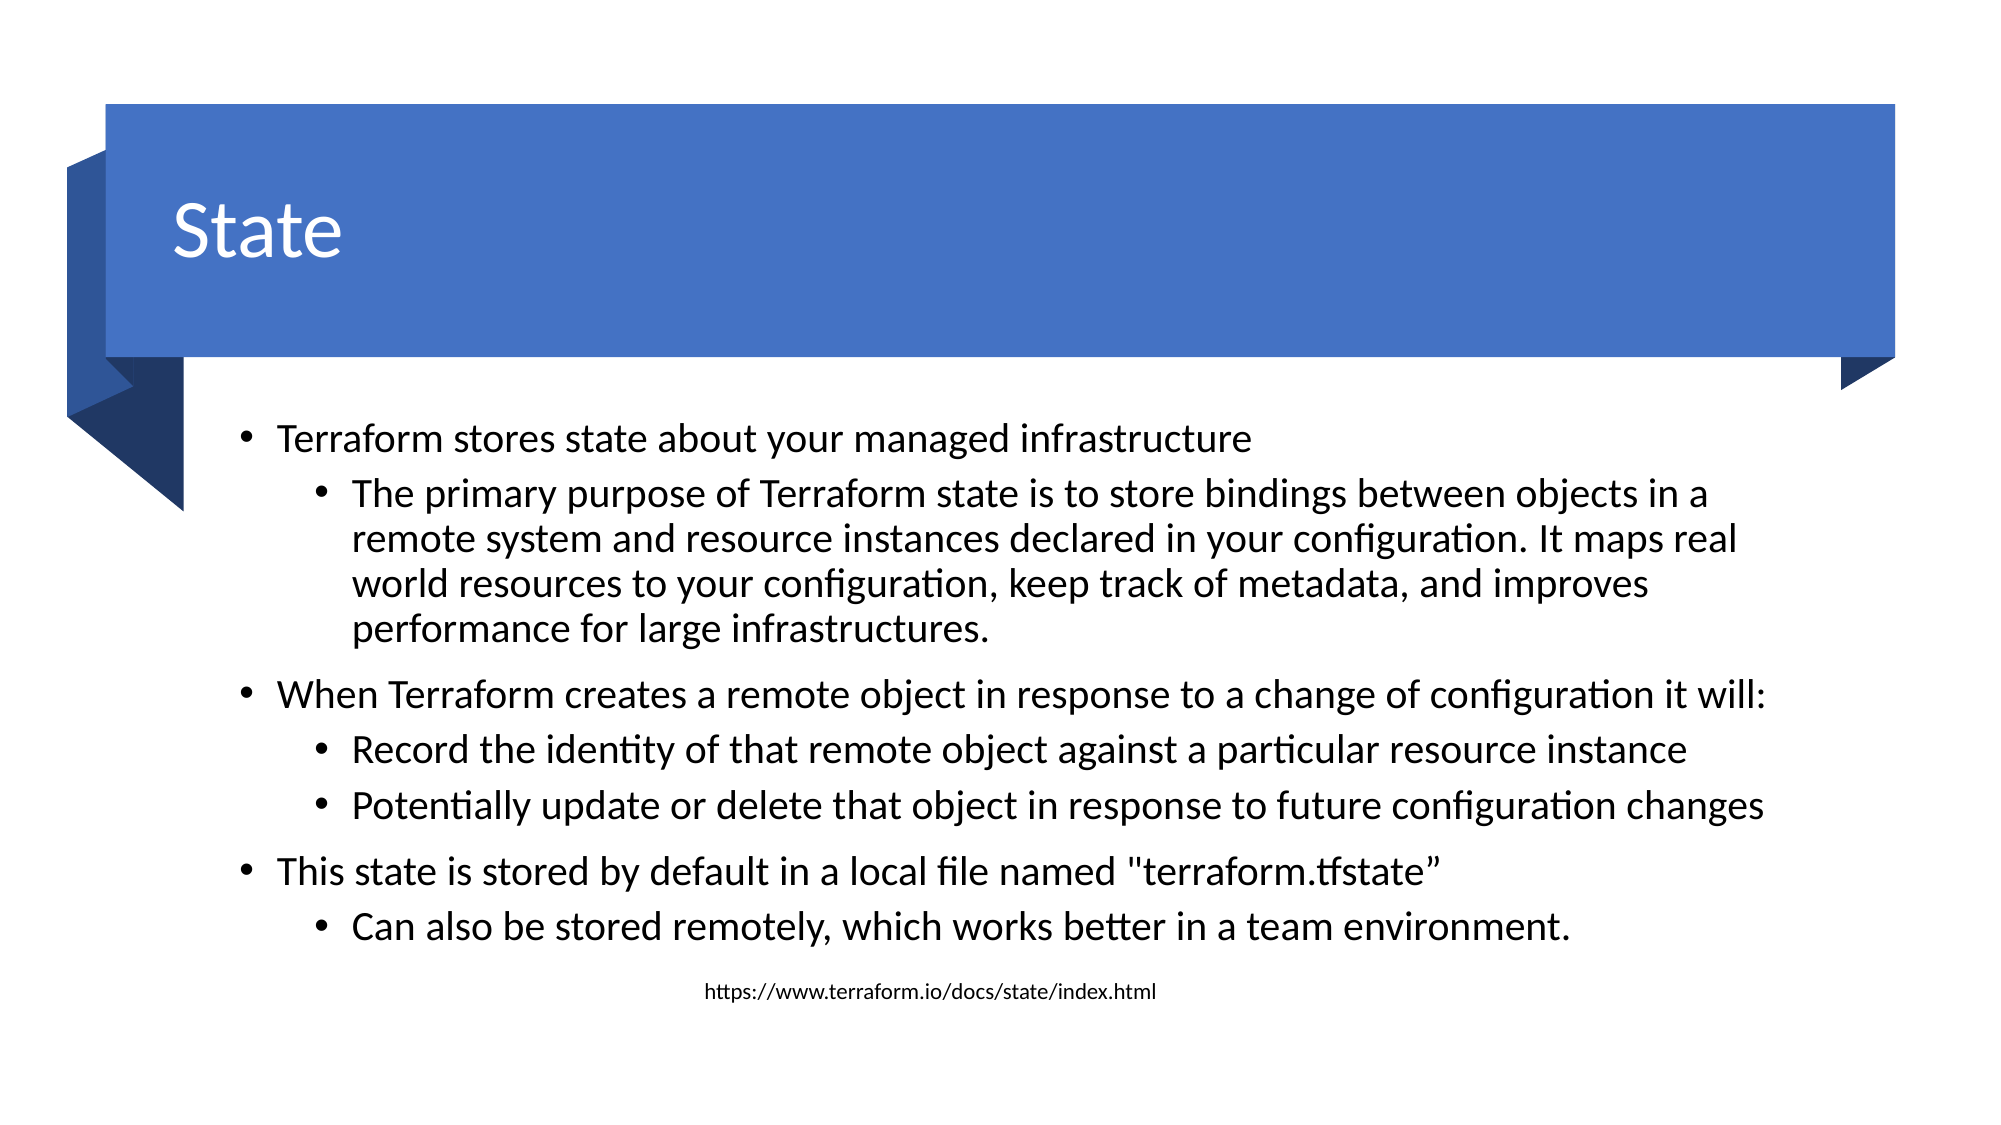

# State

Terraform stores state about your managed infrastructure
The primary purpose of Terraform state is to store bindings between objects in a remote system and resource instances declared in your configuration. It maps real world resources to your configuration, keep track of metadata, and improves performance for large infrastructures.
When Terraform creates a remote object in response to a change of configuration it will:
Record the identity of that remote object against a particular resource instance
Potentially update or delete that object in response to future configuration changes
This state is stored by default in a local file named "terraform.tfstate”
Can also be stored remotely, which works better in a team environment.

https://www.terraform.io/docs/state/index.html